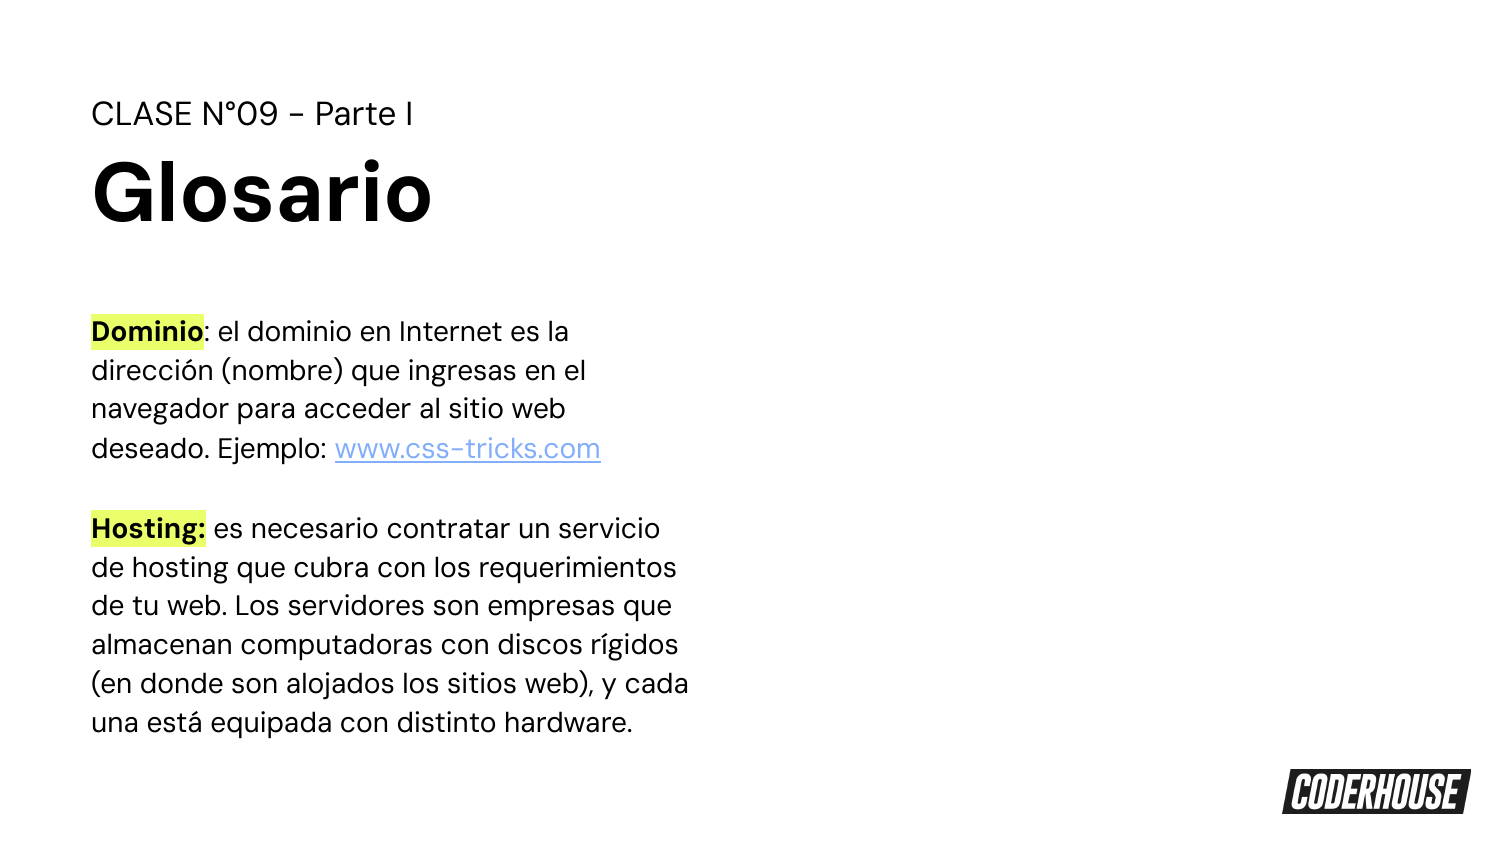

CLASE N°09 - Parte I
Glosario
Dominio: el dominio en Internet es la dirección (nombre) que ingresas en el navegador para acceder al sitio web deseado. Ejemplo: www.css-tricks.com

Hosting: es necesario contratar un servicio de hosting que cubra con los requerimientos de tu web. Los servidores son empresas que almacenan computadoras con discos rígidos (en donde son alojados los sitios web), y cada una está equipada con distinto hardware.